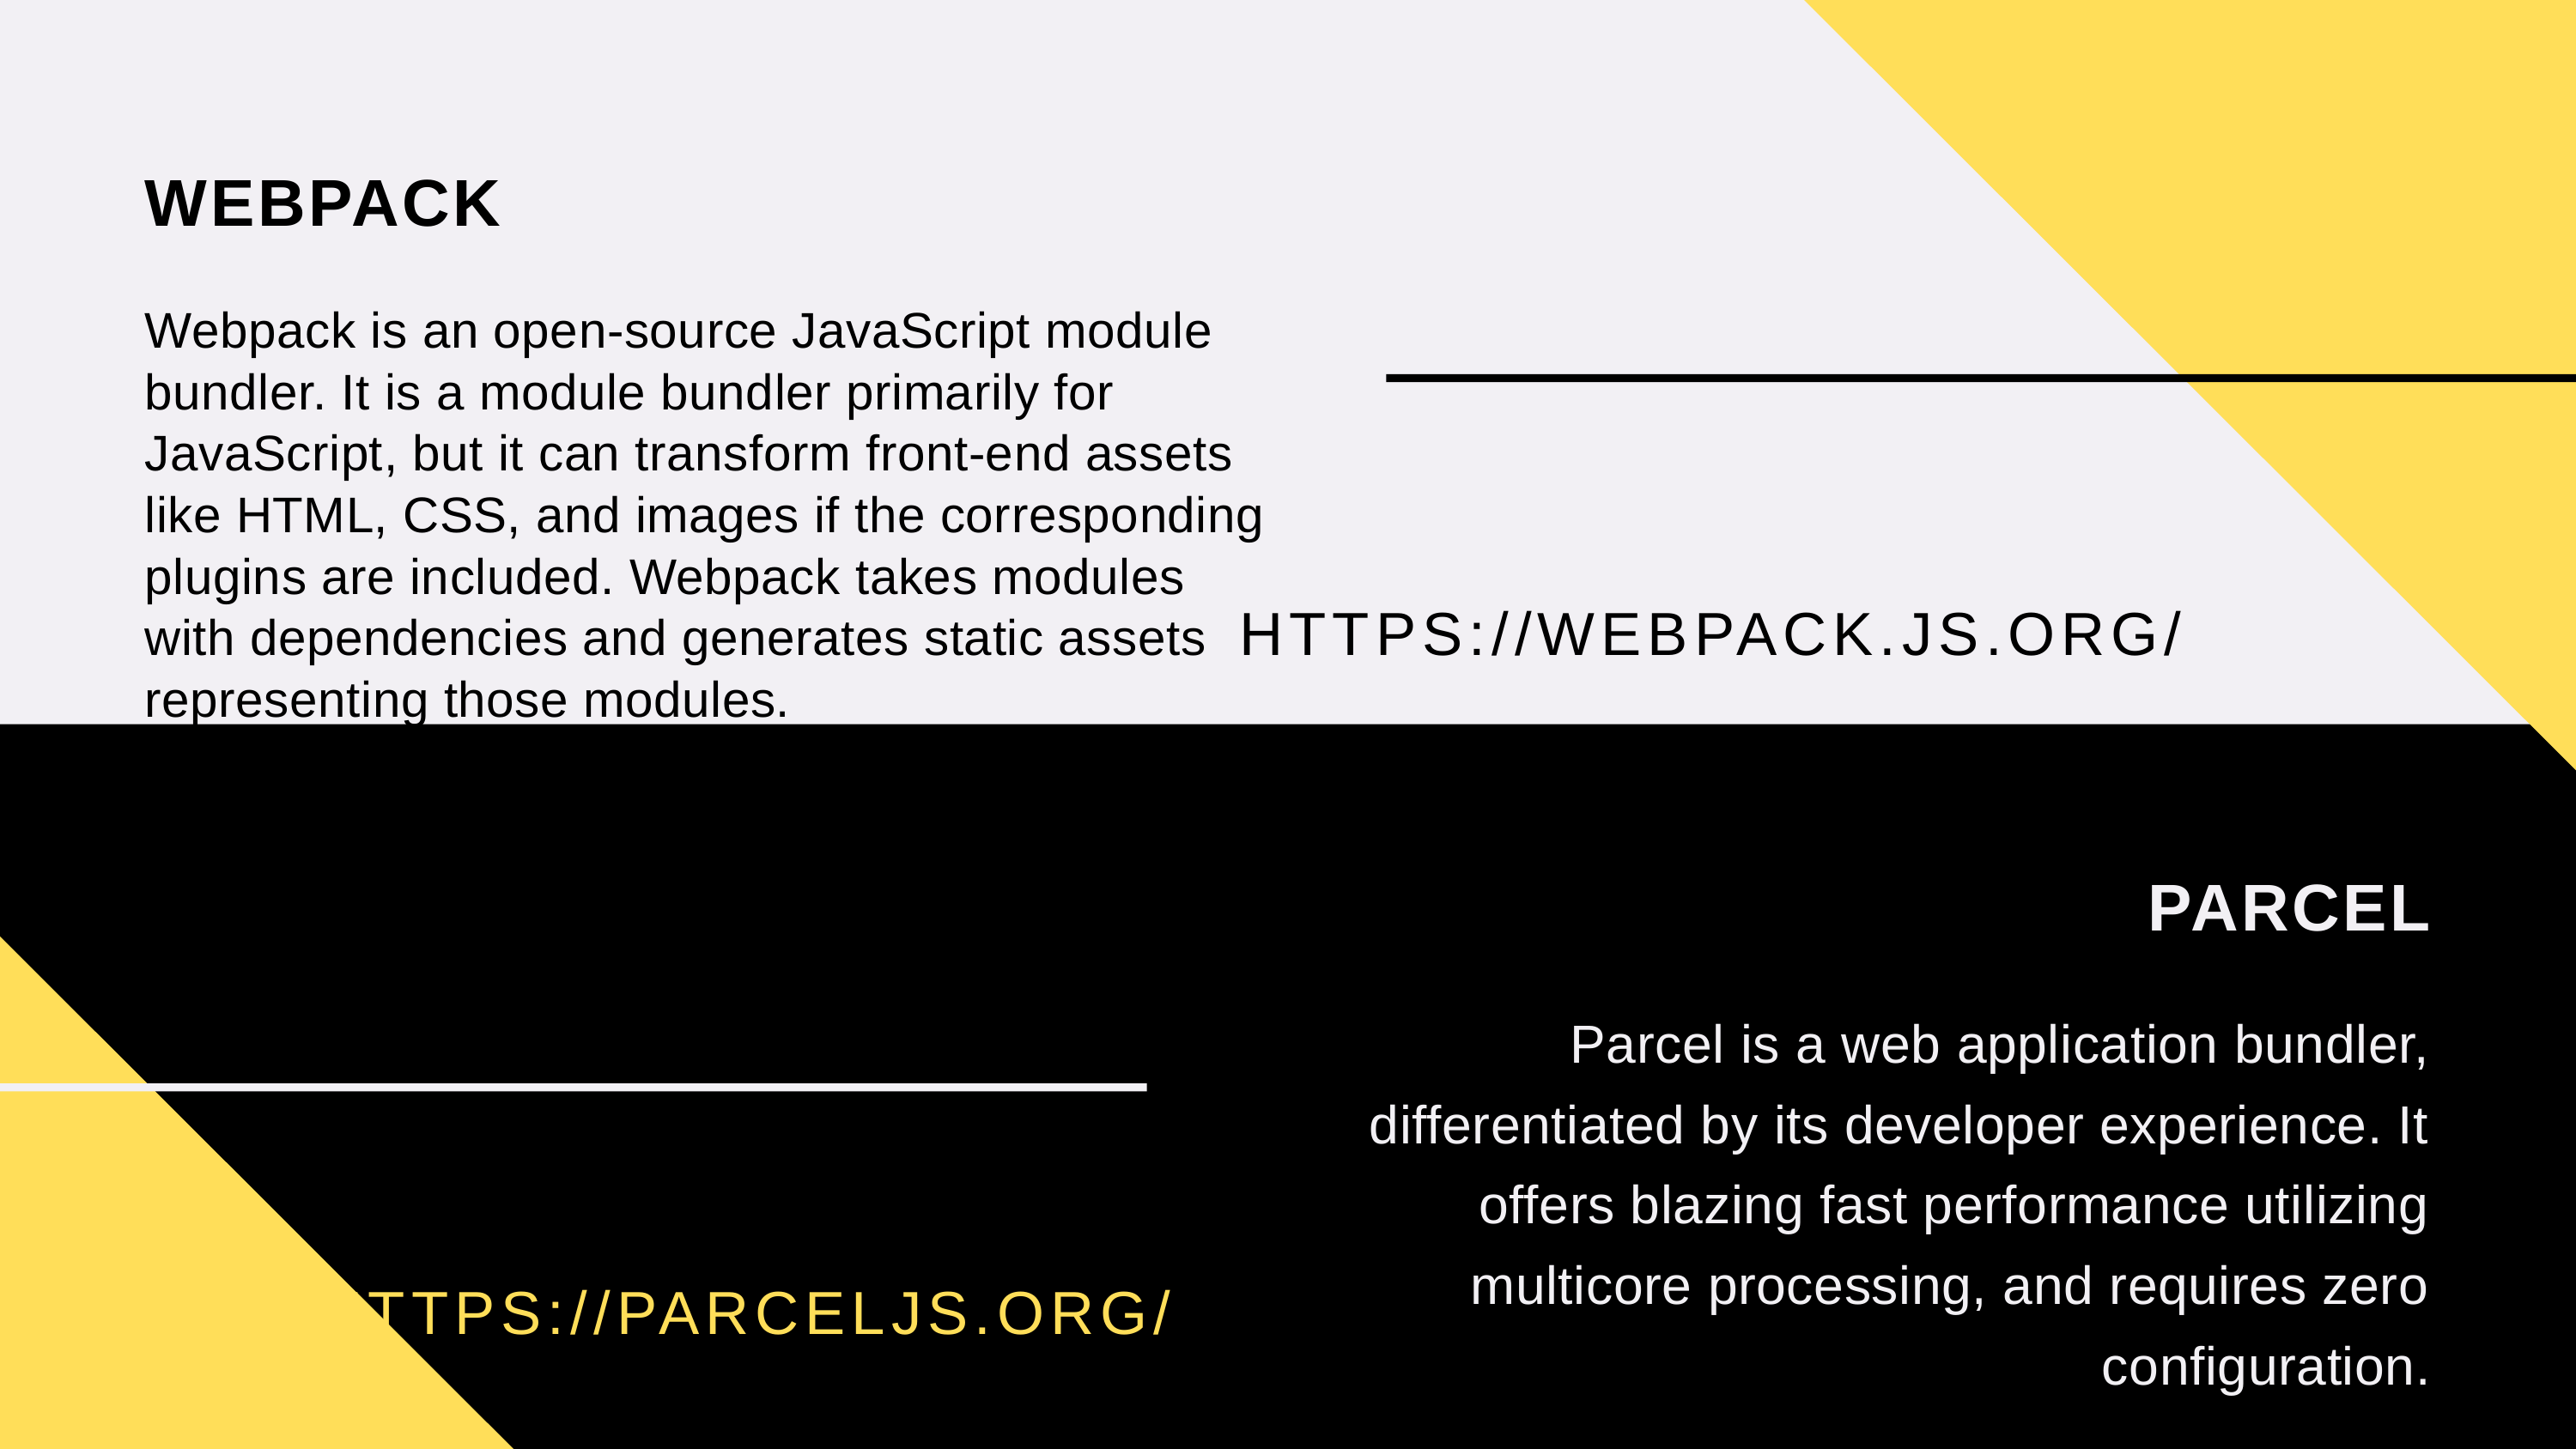

WEBPACK
Webpack is an open-source JavaScript module bundler. It is a module bundler primarily for JavaScript, but it can transform front-end assets like HTML, CSS, and images if the corresponding plugins are included. Webpack takes modules with dependencies and generates static assets representing those modules.

HTTPS://WEBPACK.JS.ORG/

PARCEL
Parcel is a web application bundler, differentiated by its developer experience. It offers blazing fast performance utilizing multicore processing, and requires zero configuration.

HTTPS://PARCELJS.ORG/